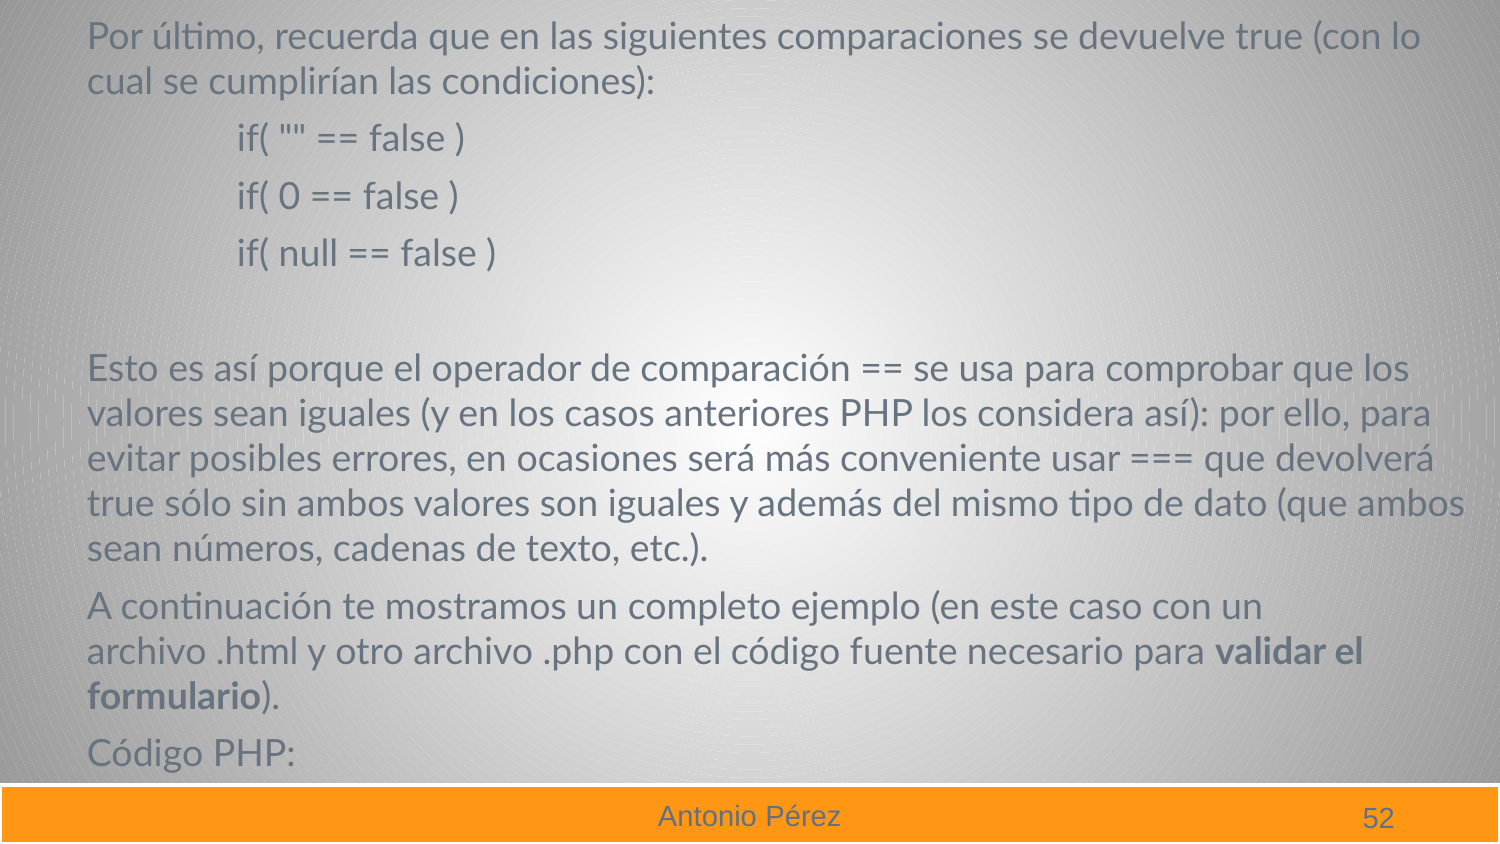

Por último, recuerda que en las siguientes comparaciones se devuelve true (con lo cual se cumplirían las condiciones):
	if( "" == false )
	if( 0 == false )
	if( null == false )

Esto es así porque el operador de comparación == se usa para comprobar que los valores sean iguales (y en los casos anteriores PHP los considera así): por ello, para evitar posibles errores, en ocasiones será más conveniente usar === que devolverá true sólo sin ambos valores son iguales y además del mismo tipo de dato (que ambos sean números, cadenas de texto, etc.).
A continuación te mostramos un completo ejemplo (en este caso con un archivo .html y otro archivo .php con el código fuente necesario para validar el formulario).
Código PHP:

52